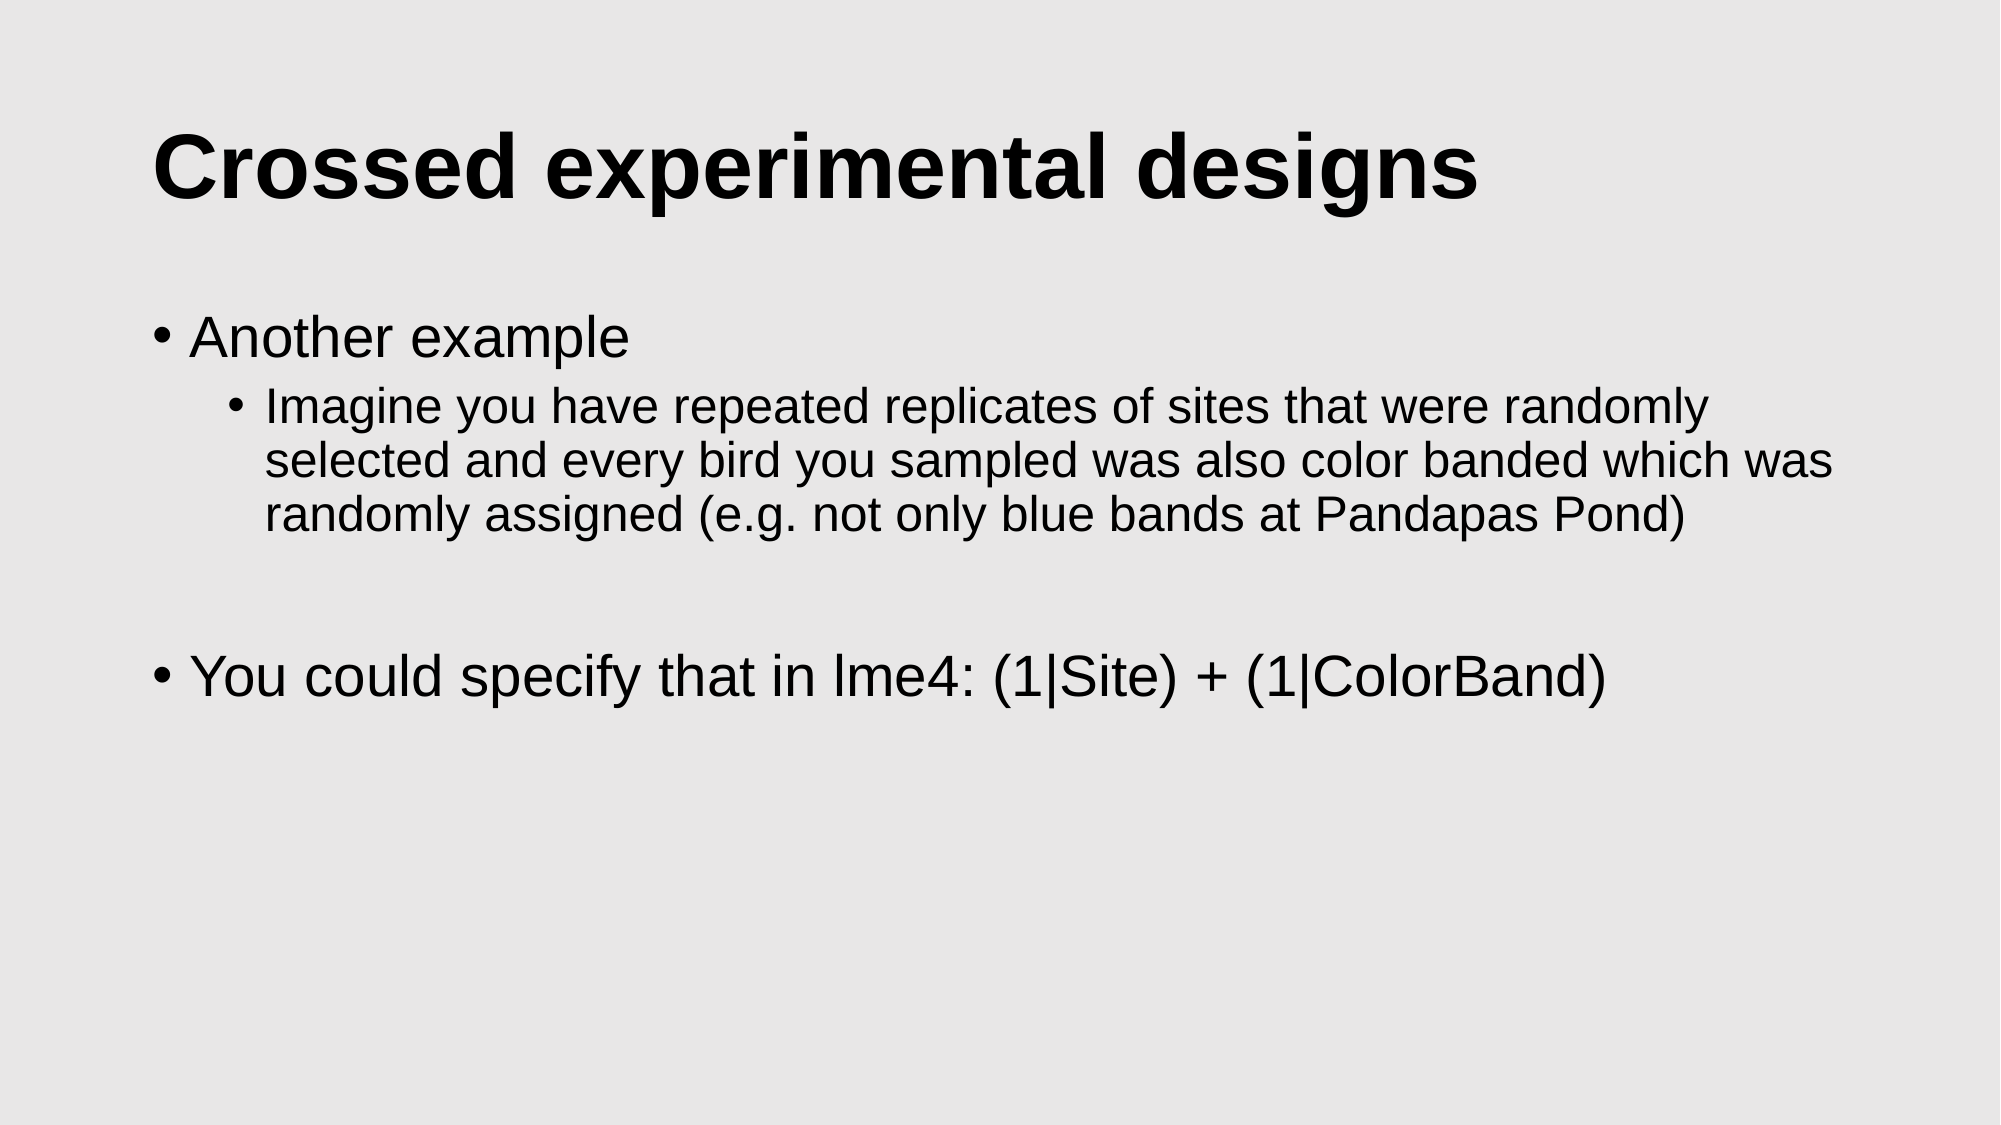

# Crossed experimental designs
Another example
Imagine you have repeated replicates of sites that were randomly selected and every bird you sampled was also color banded which was randomly assigned (e.g. not only blue bands at Pandapas Pond)

You could specify that in lme4: (1|Site) + (1|ColorBand)